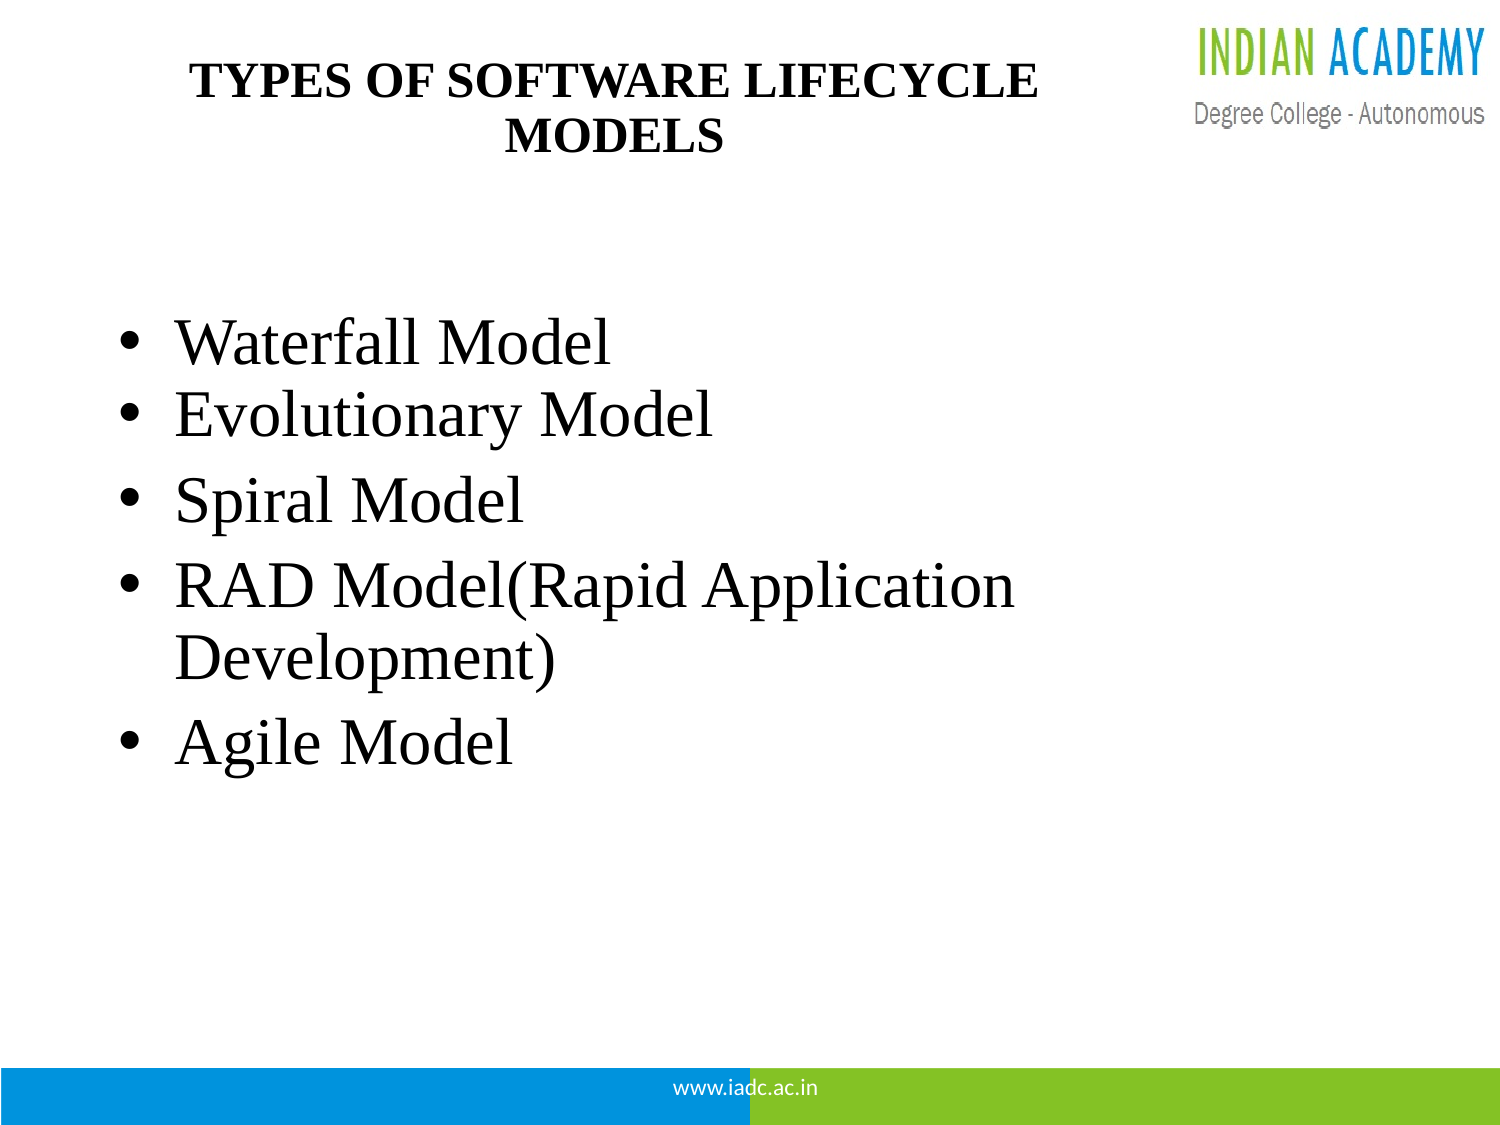

# TYPES OF SOFTWARE LIFECYCLE MODELS
Waterfall Model
Evolutionary Model
Spiral Model
RAD Model(Rapid Application Development)
Agile Model